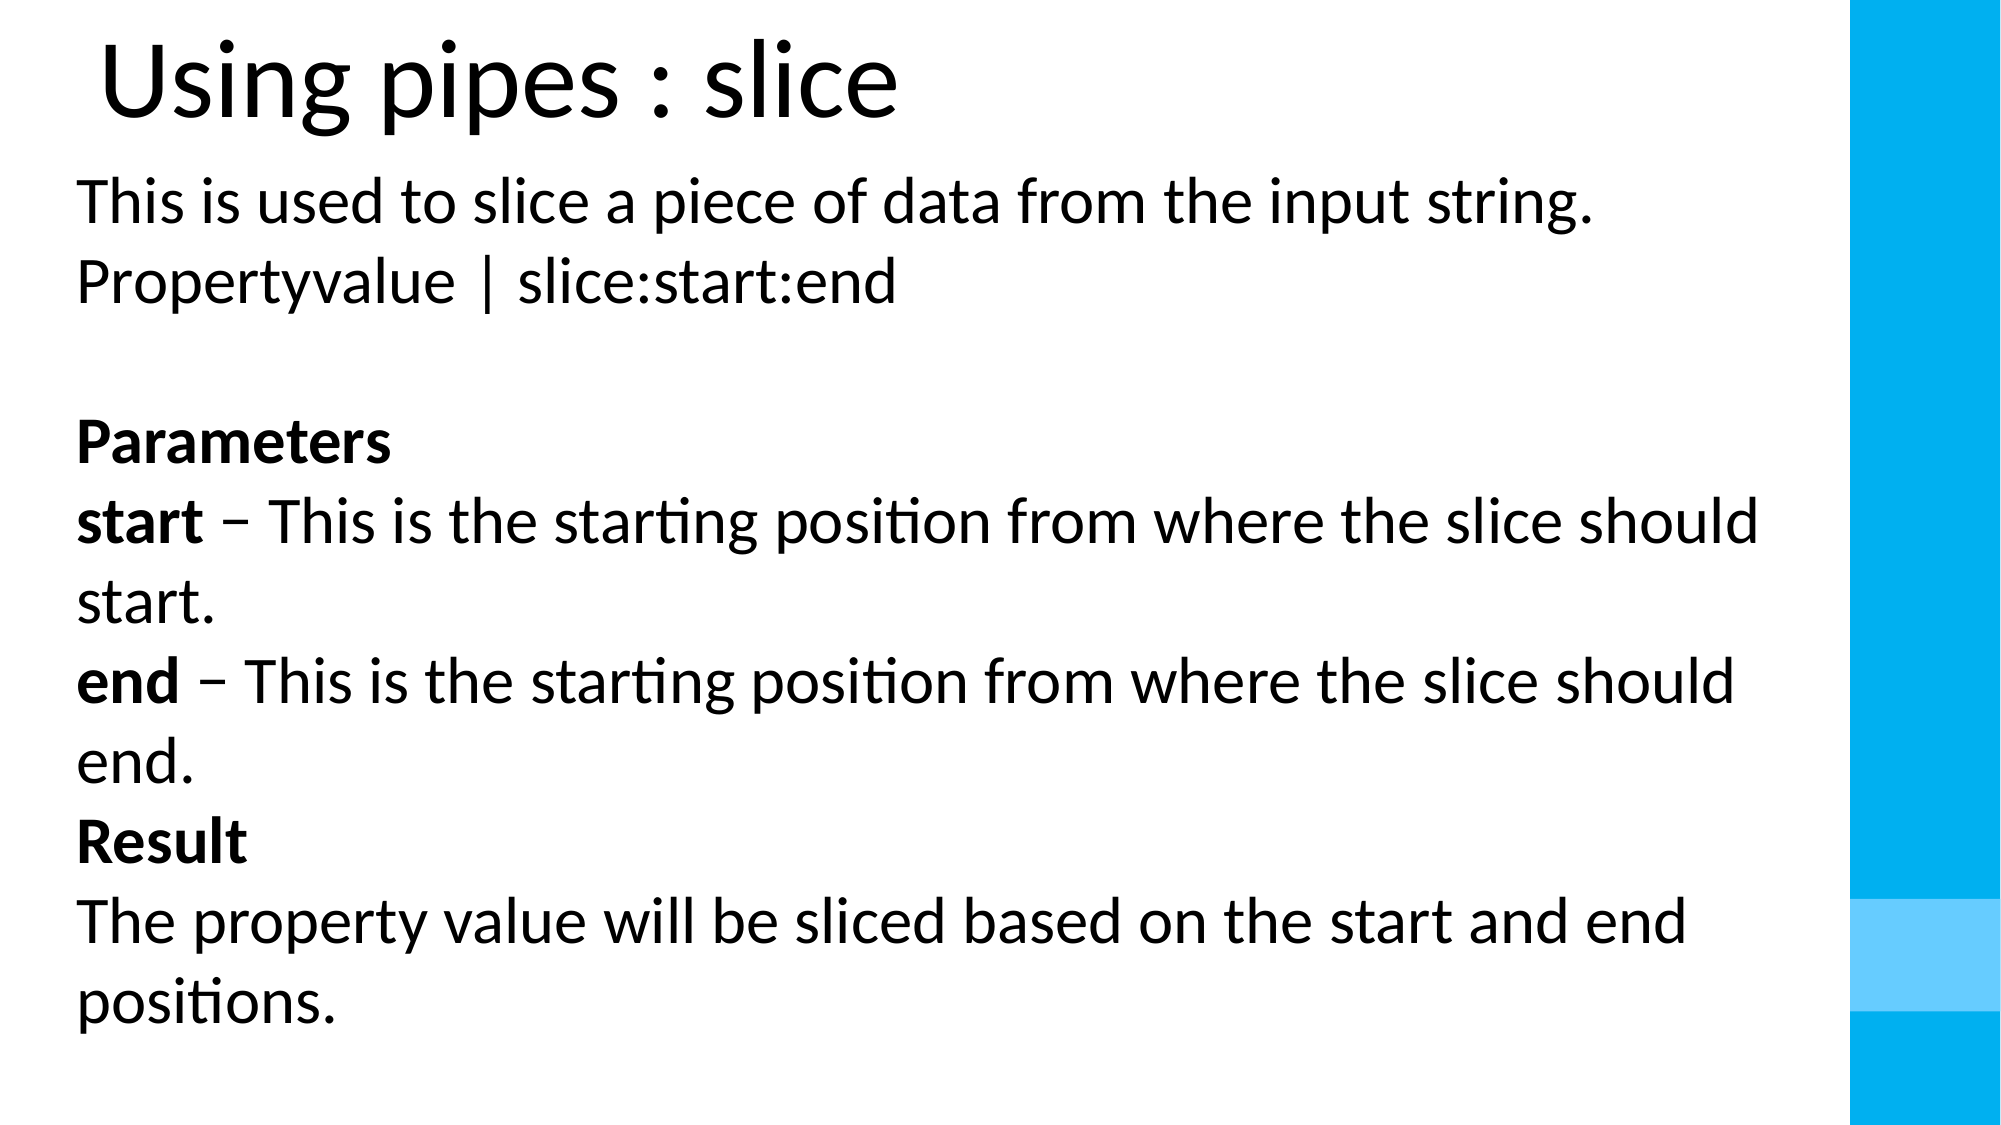

# Using pipes : slice
This is used to slice a piece of data from the input string.
Propertyvalue | slice:start:end
Parameters
start − This is the starting position from where the slice should start.
end − This is the starting position from where the slice should end.
Result
The property value will be sliced based on the start and end positions.